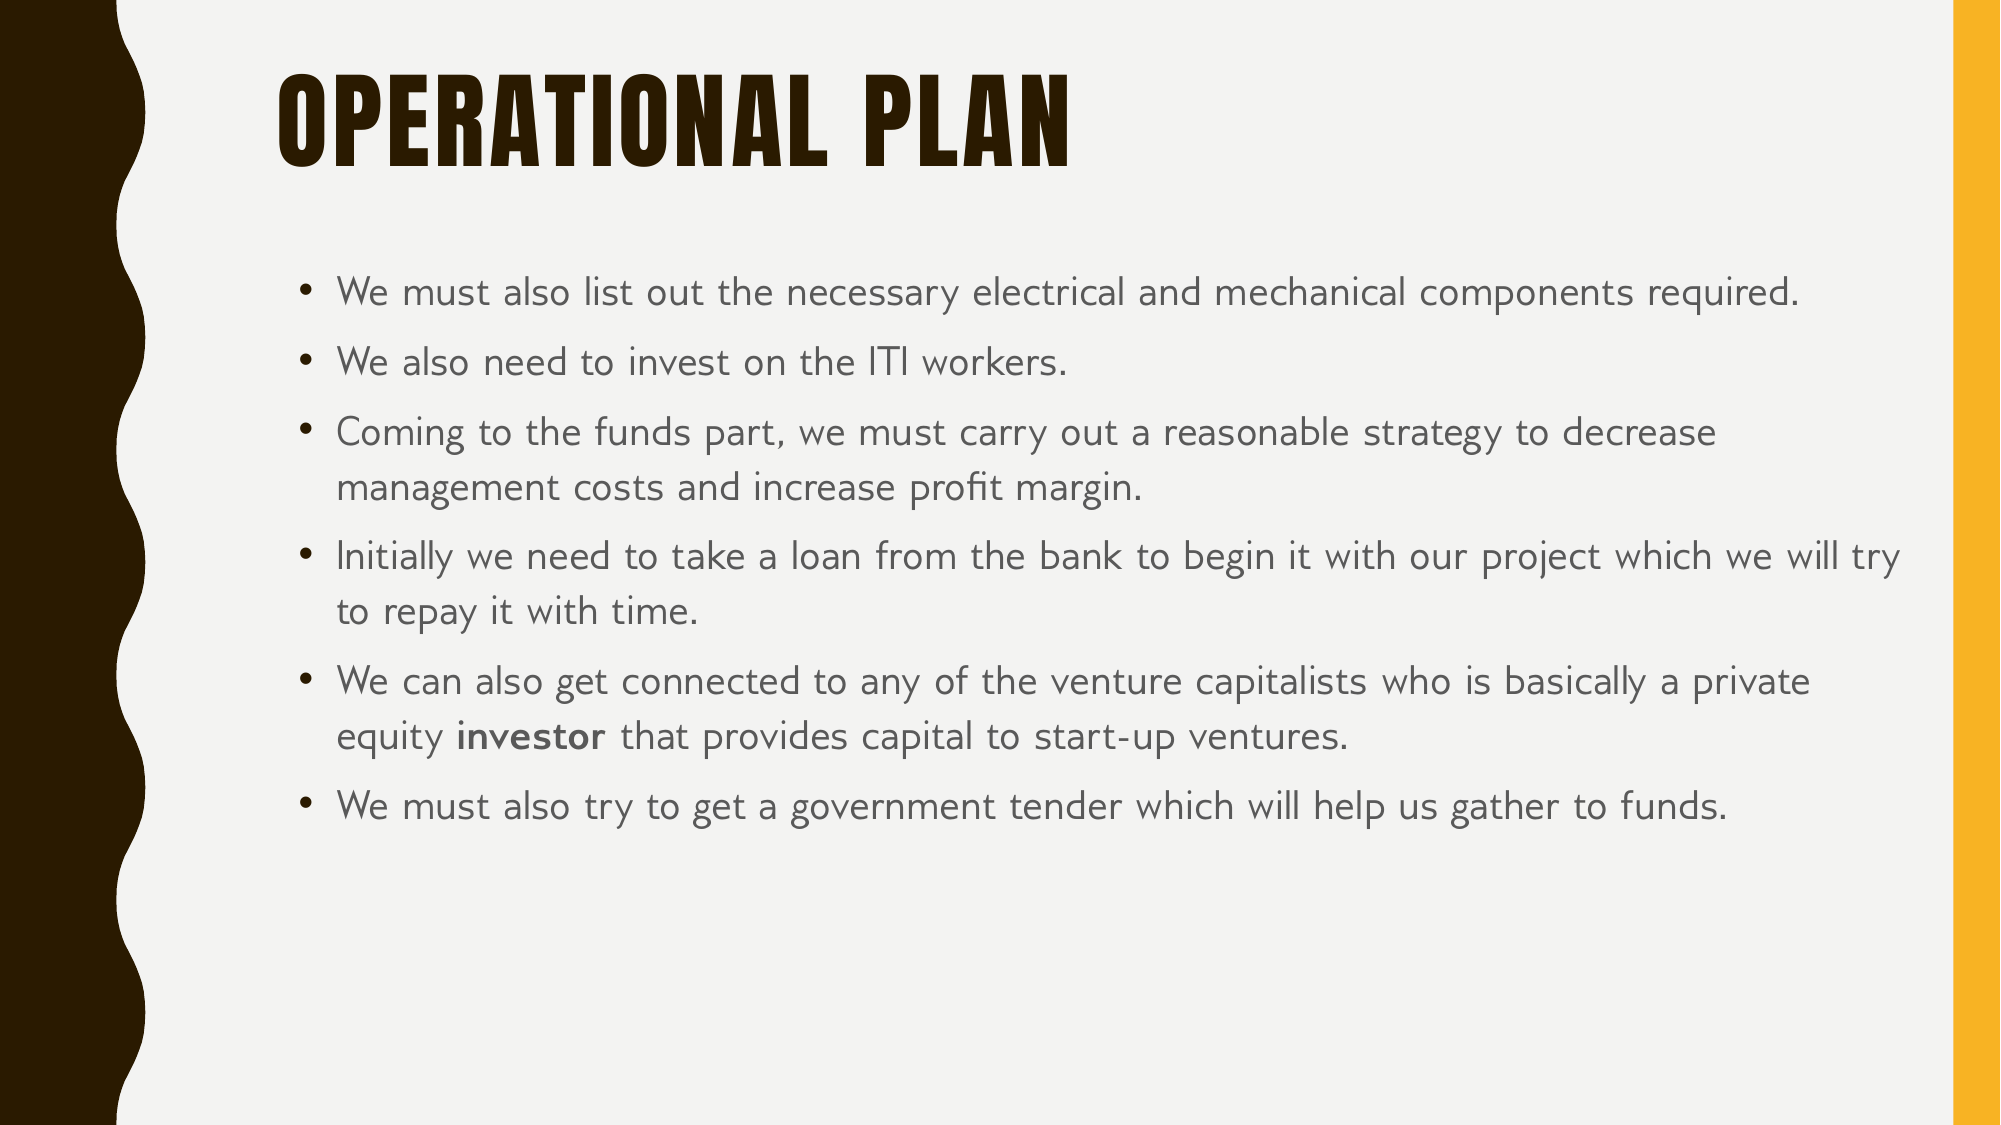

# Operational plan
We must also list out the necessary electrical and mechanical components required.
We also need to invest on the ITI workers.
Coming to the funds part, we must carry out a reasonable strategy to decrease management costs and increase profit margin.
Initially we need to take a loan from the bank to begin it with our project which we will try to repay it with time.
We can also get connected to any of the venture capitalists who is basically a private equity investor that provides capital to start-up ventures.
We must also try to get a government tender which will help us gather to funds.